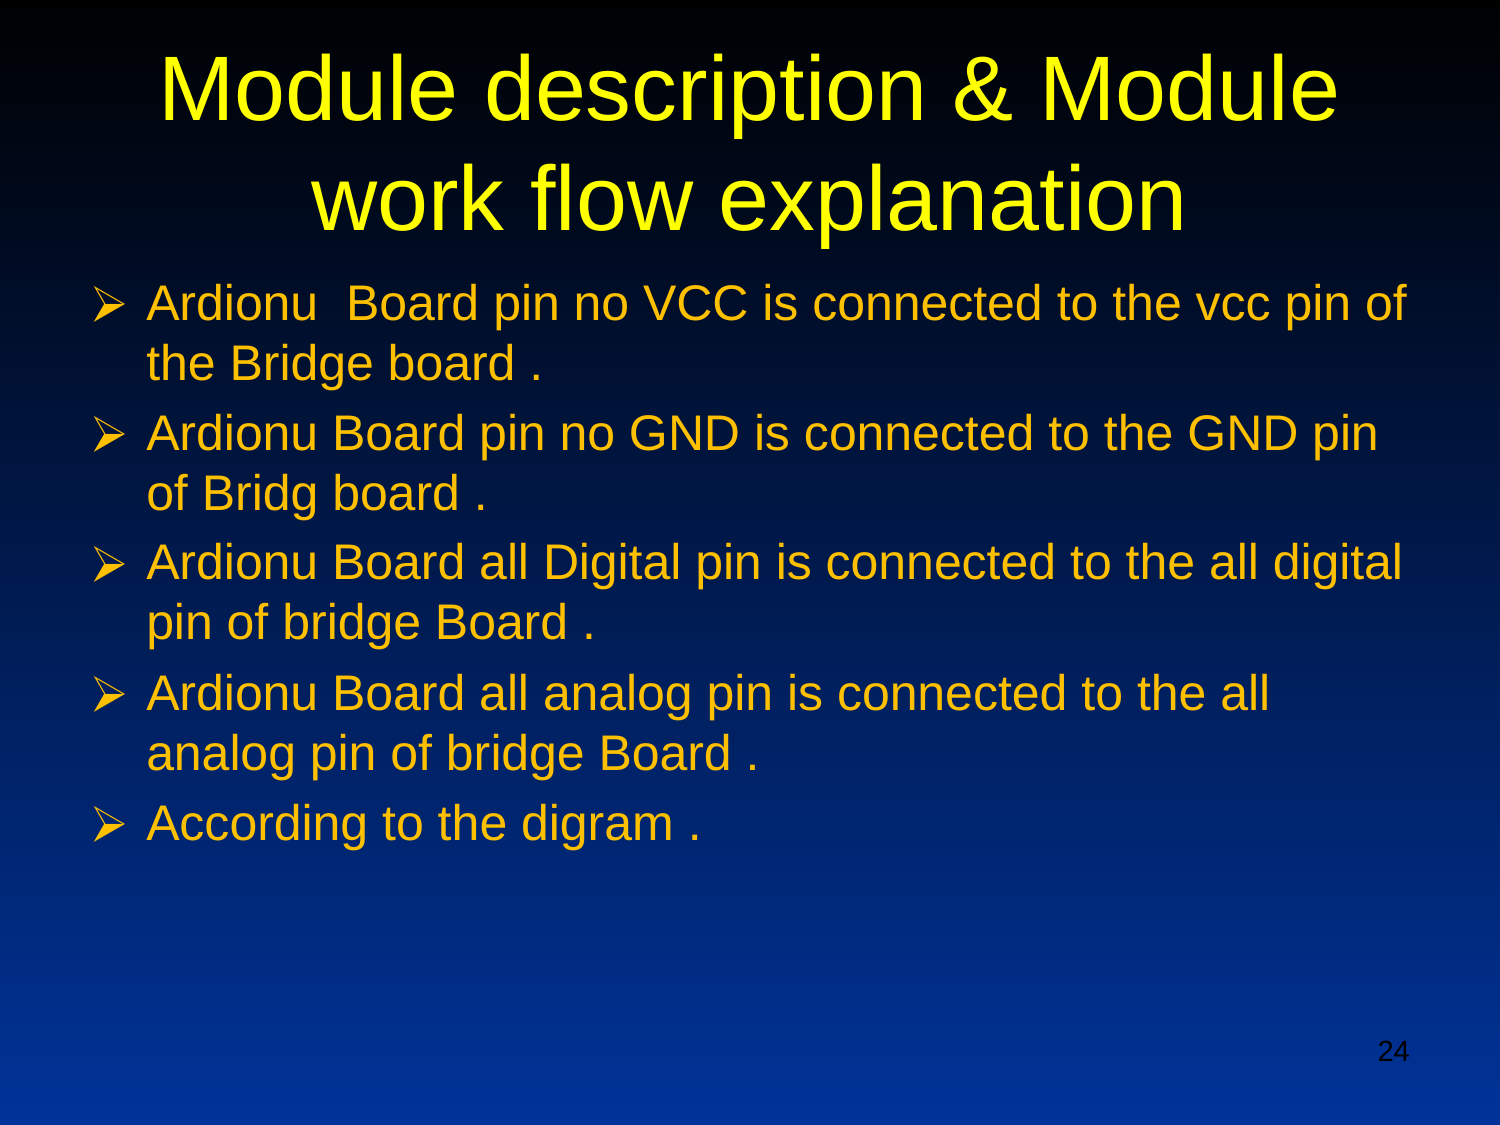

# Module description & Module work flow explanation
Ardionu  Board pin no VCC is connected to the vcc pin of the Bridge board .
Ardionu Board pin no GND is connected to the GND pin of Bridg board .
Ardionu Board all Digital pin is connected to the all digital pin of bridge Board .
Ardionu Board all analog pin is connected to the all analog pin of bridge Board .
According to the digram .

24